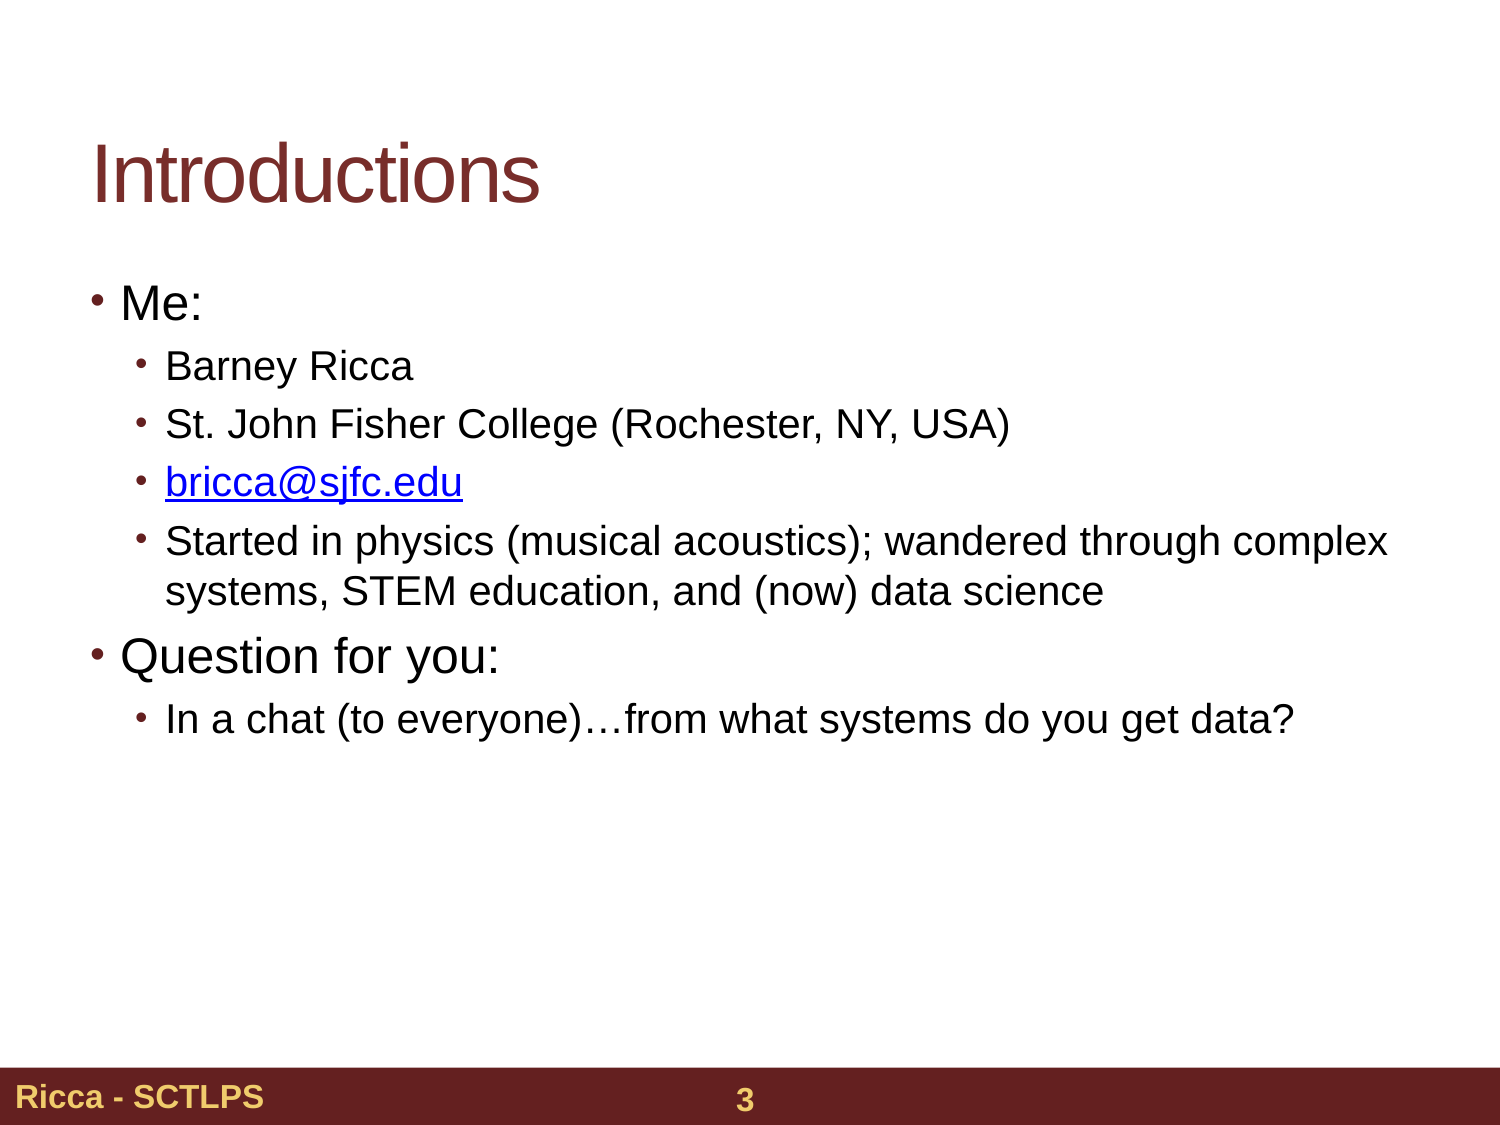

# Introductions
Me:
Barney Ricca
St. John Fisher College (Rochester, NY, USA)
bricca@sjfc.edu
Started in physics (musical acoustics); wandered through complex systems, STEM education, and (now) data science
Question for you:
In a chat (to everyone)…from what systems do you get data?
Ricca - SCTLPS
3